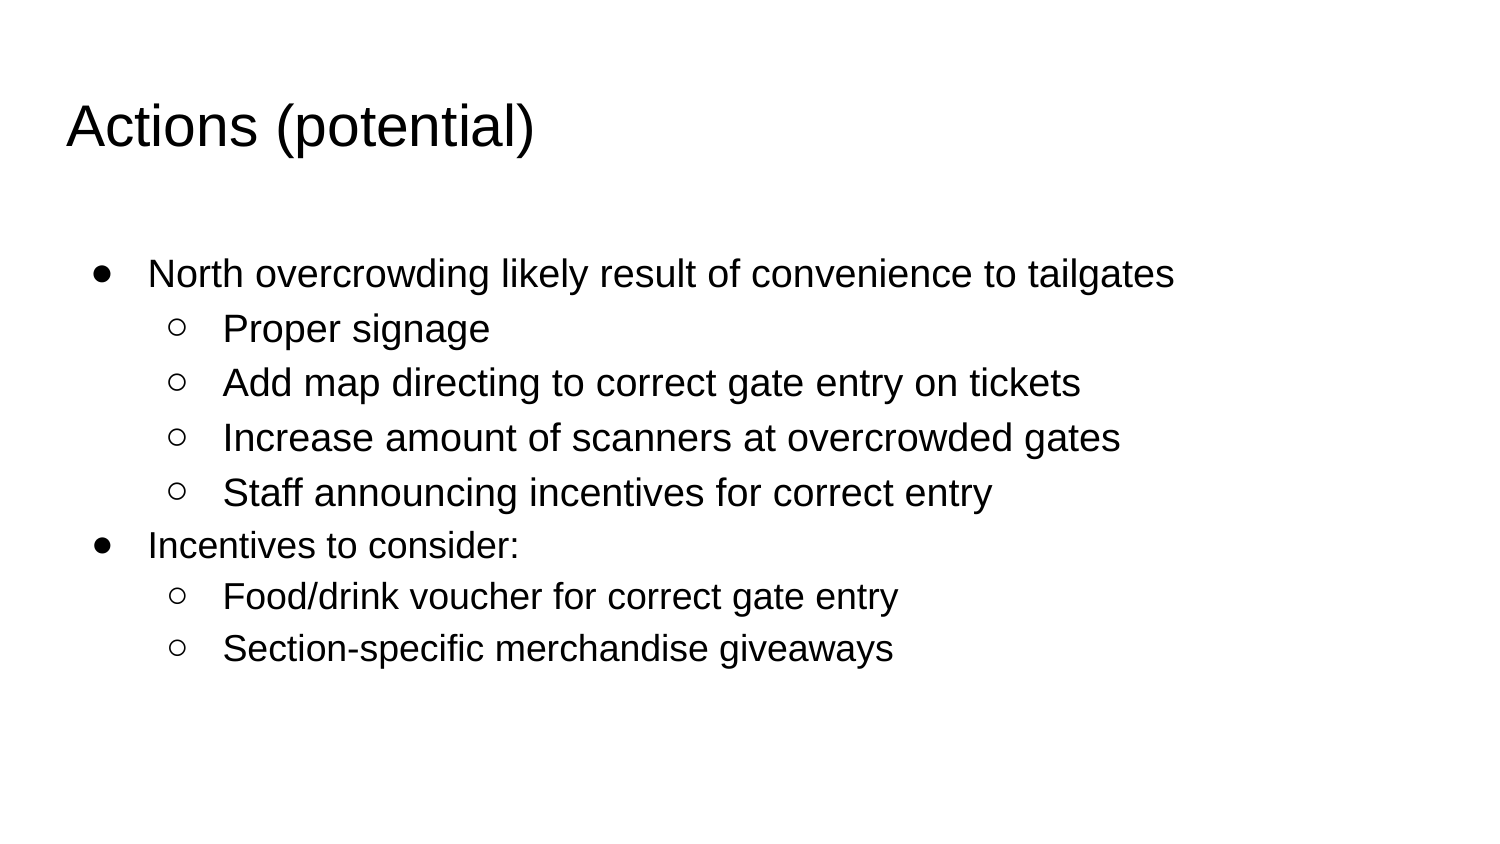

# Actions (potential)
North overcrowding likely result of convenience to tailgates
Proper signage
Add map directing to correct gate entry on tickets
Increase amount of scanners at overcrowded gates
Staff announcing incentives for correct entry
Incentives to consider:
Food/drink voucher for correct gate entry
Section-specific merchandise giveaways